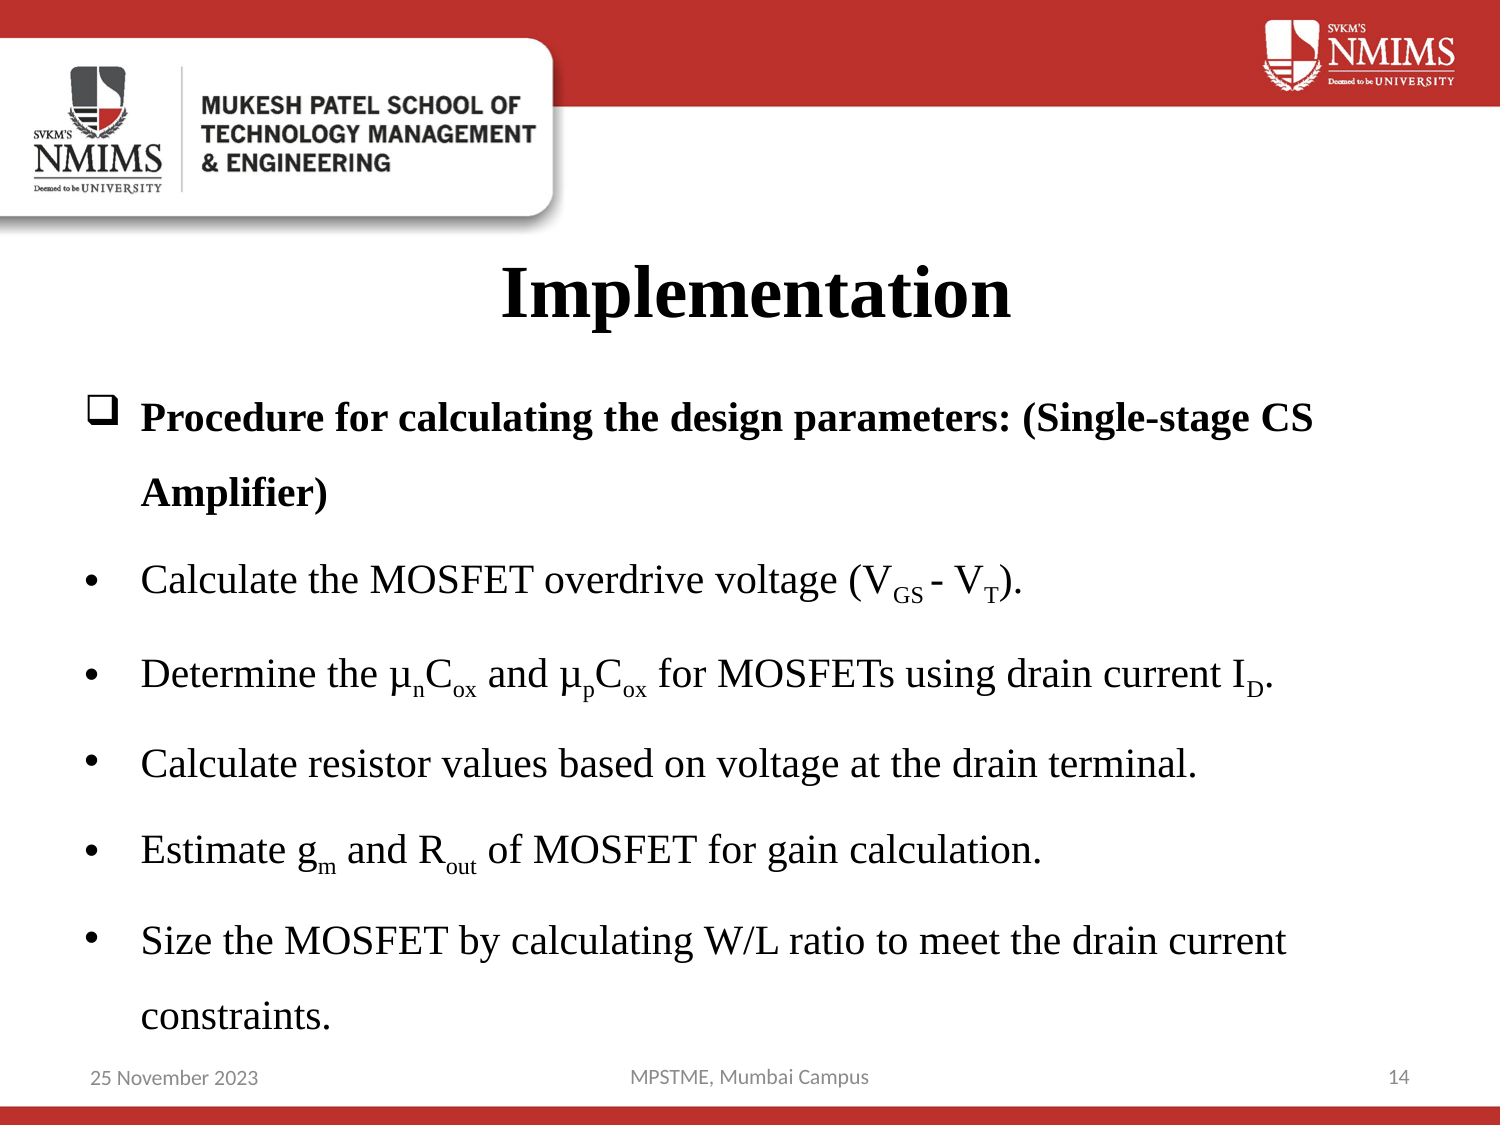

# Implementation
Procedure for calculating the design parameters: (Single-stage CS Amplifier)
Calculate the MOSFET overdrive voltage (VGS - VT).
Determine the µnCox and µpCox for MOSFETs using drain current ID.
Calculate resistor values based on voltage at the drain terminal.
Estimate gm and Rout of MOSFET for gain calculation.
Size the MOSFET by calculating W/L ratio to meet the drain current constraints.
 MPSTME, Mumbai Campus
14
25 November 2023